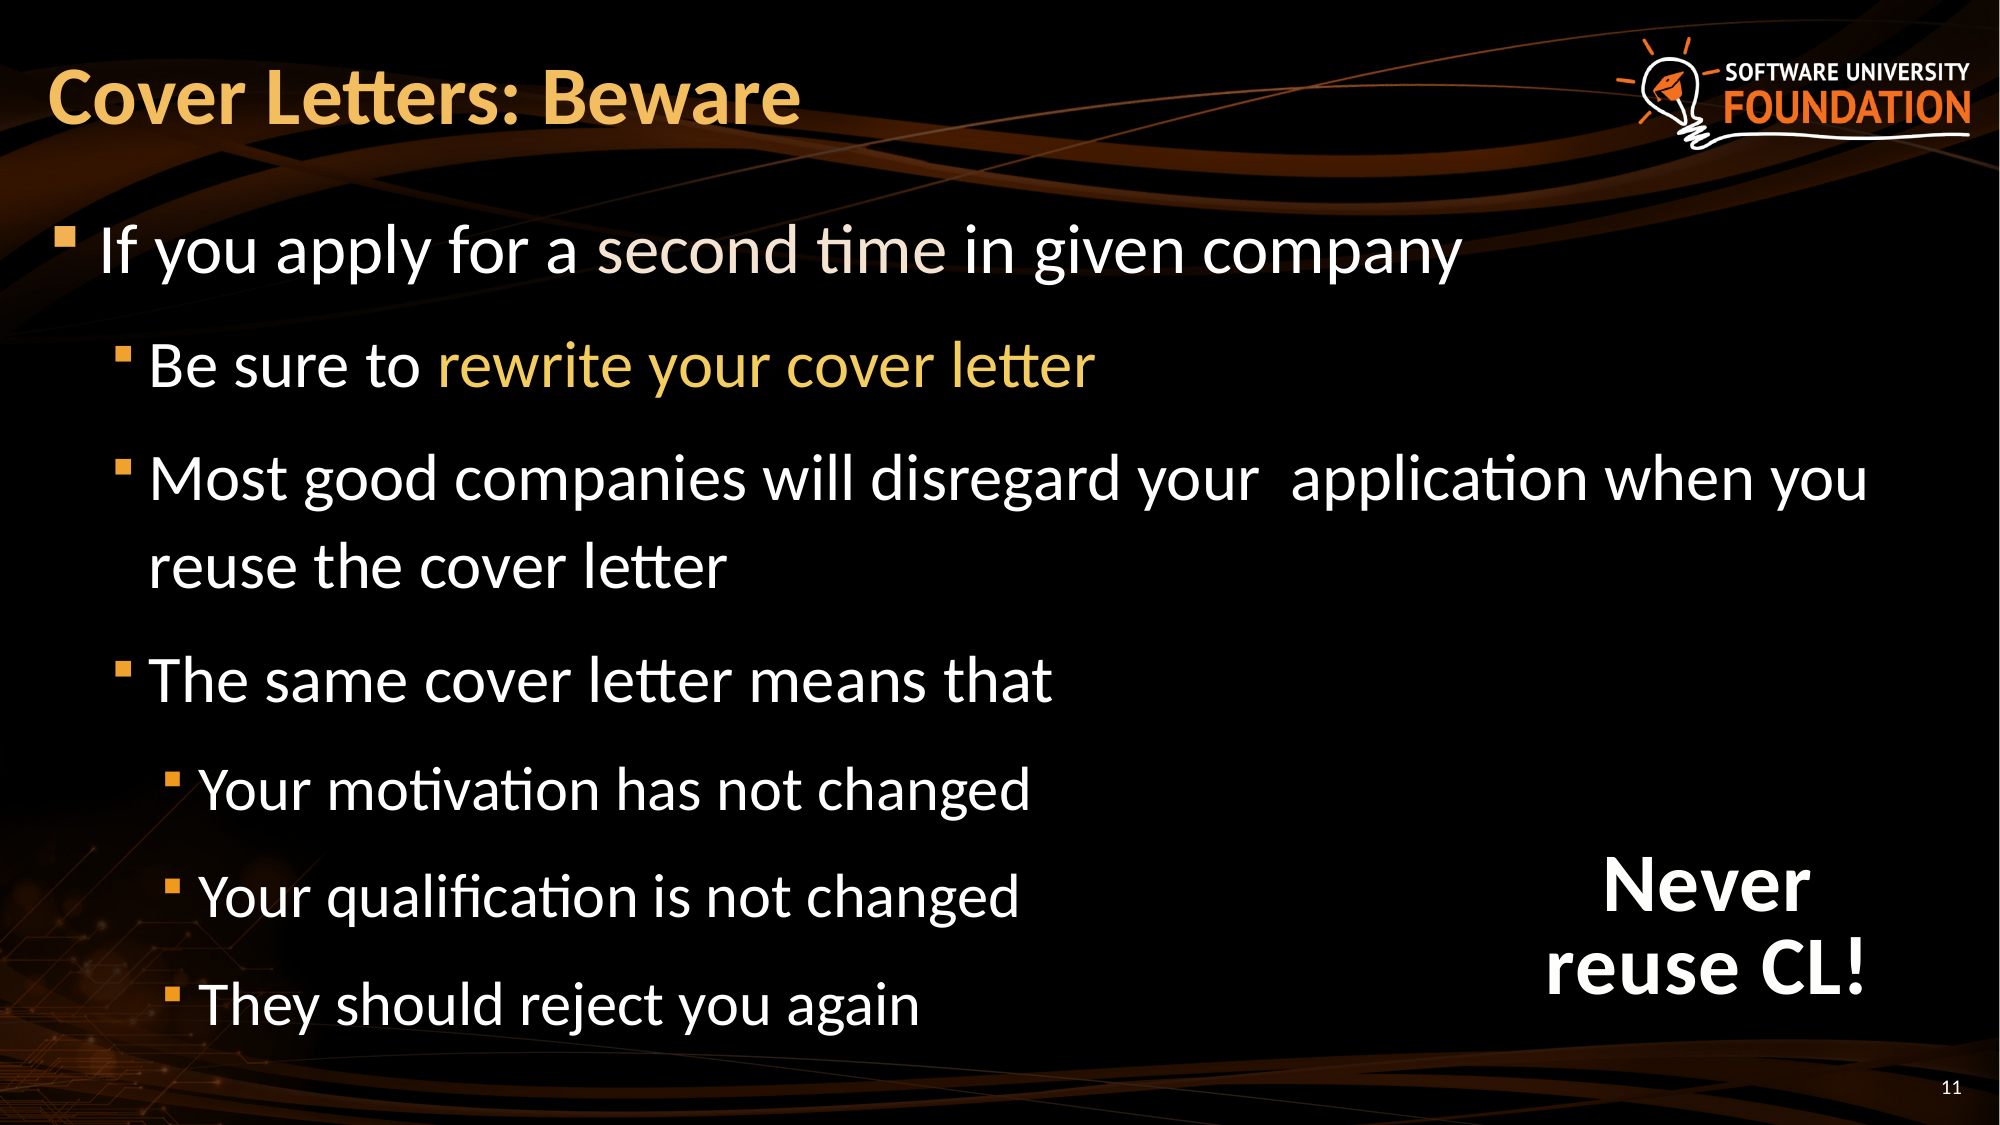

# Cover Letters: Beware
If you apply for a second time in given company
Be sure to rewrite your cover letter
Most good companies will disregard your  application when you reuse the cover letter
The same cover letter means that
Your motivation has not changed
Your qualification is not changed
They should reject you again
Never
reuse CL!
11